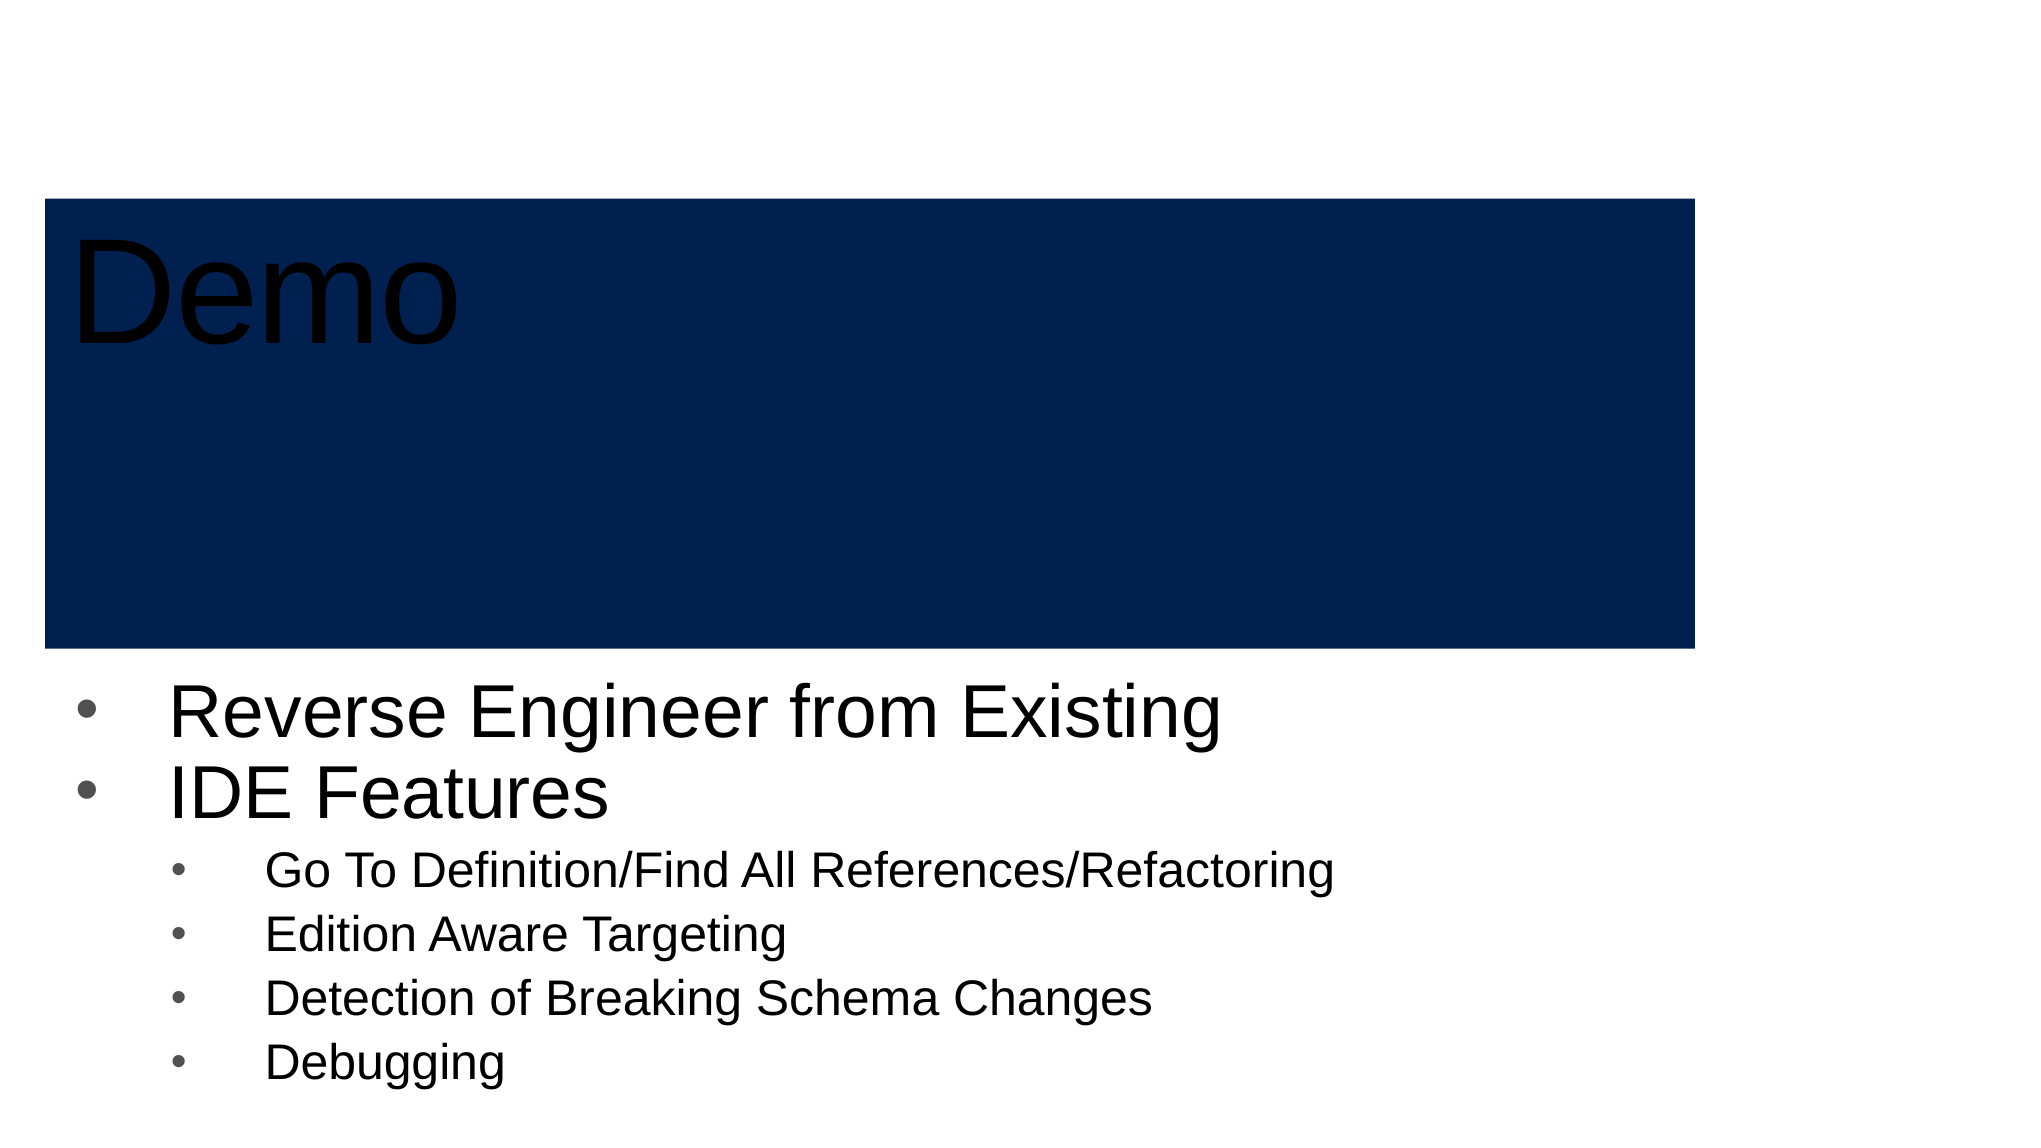

# Demo
Reverse Engineer from Existing
IDE Features
Go To Definition/Find All References/Refactoring
Edition Aware Targeting
Detection of Breaking Schema Changes
Debugging